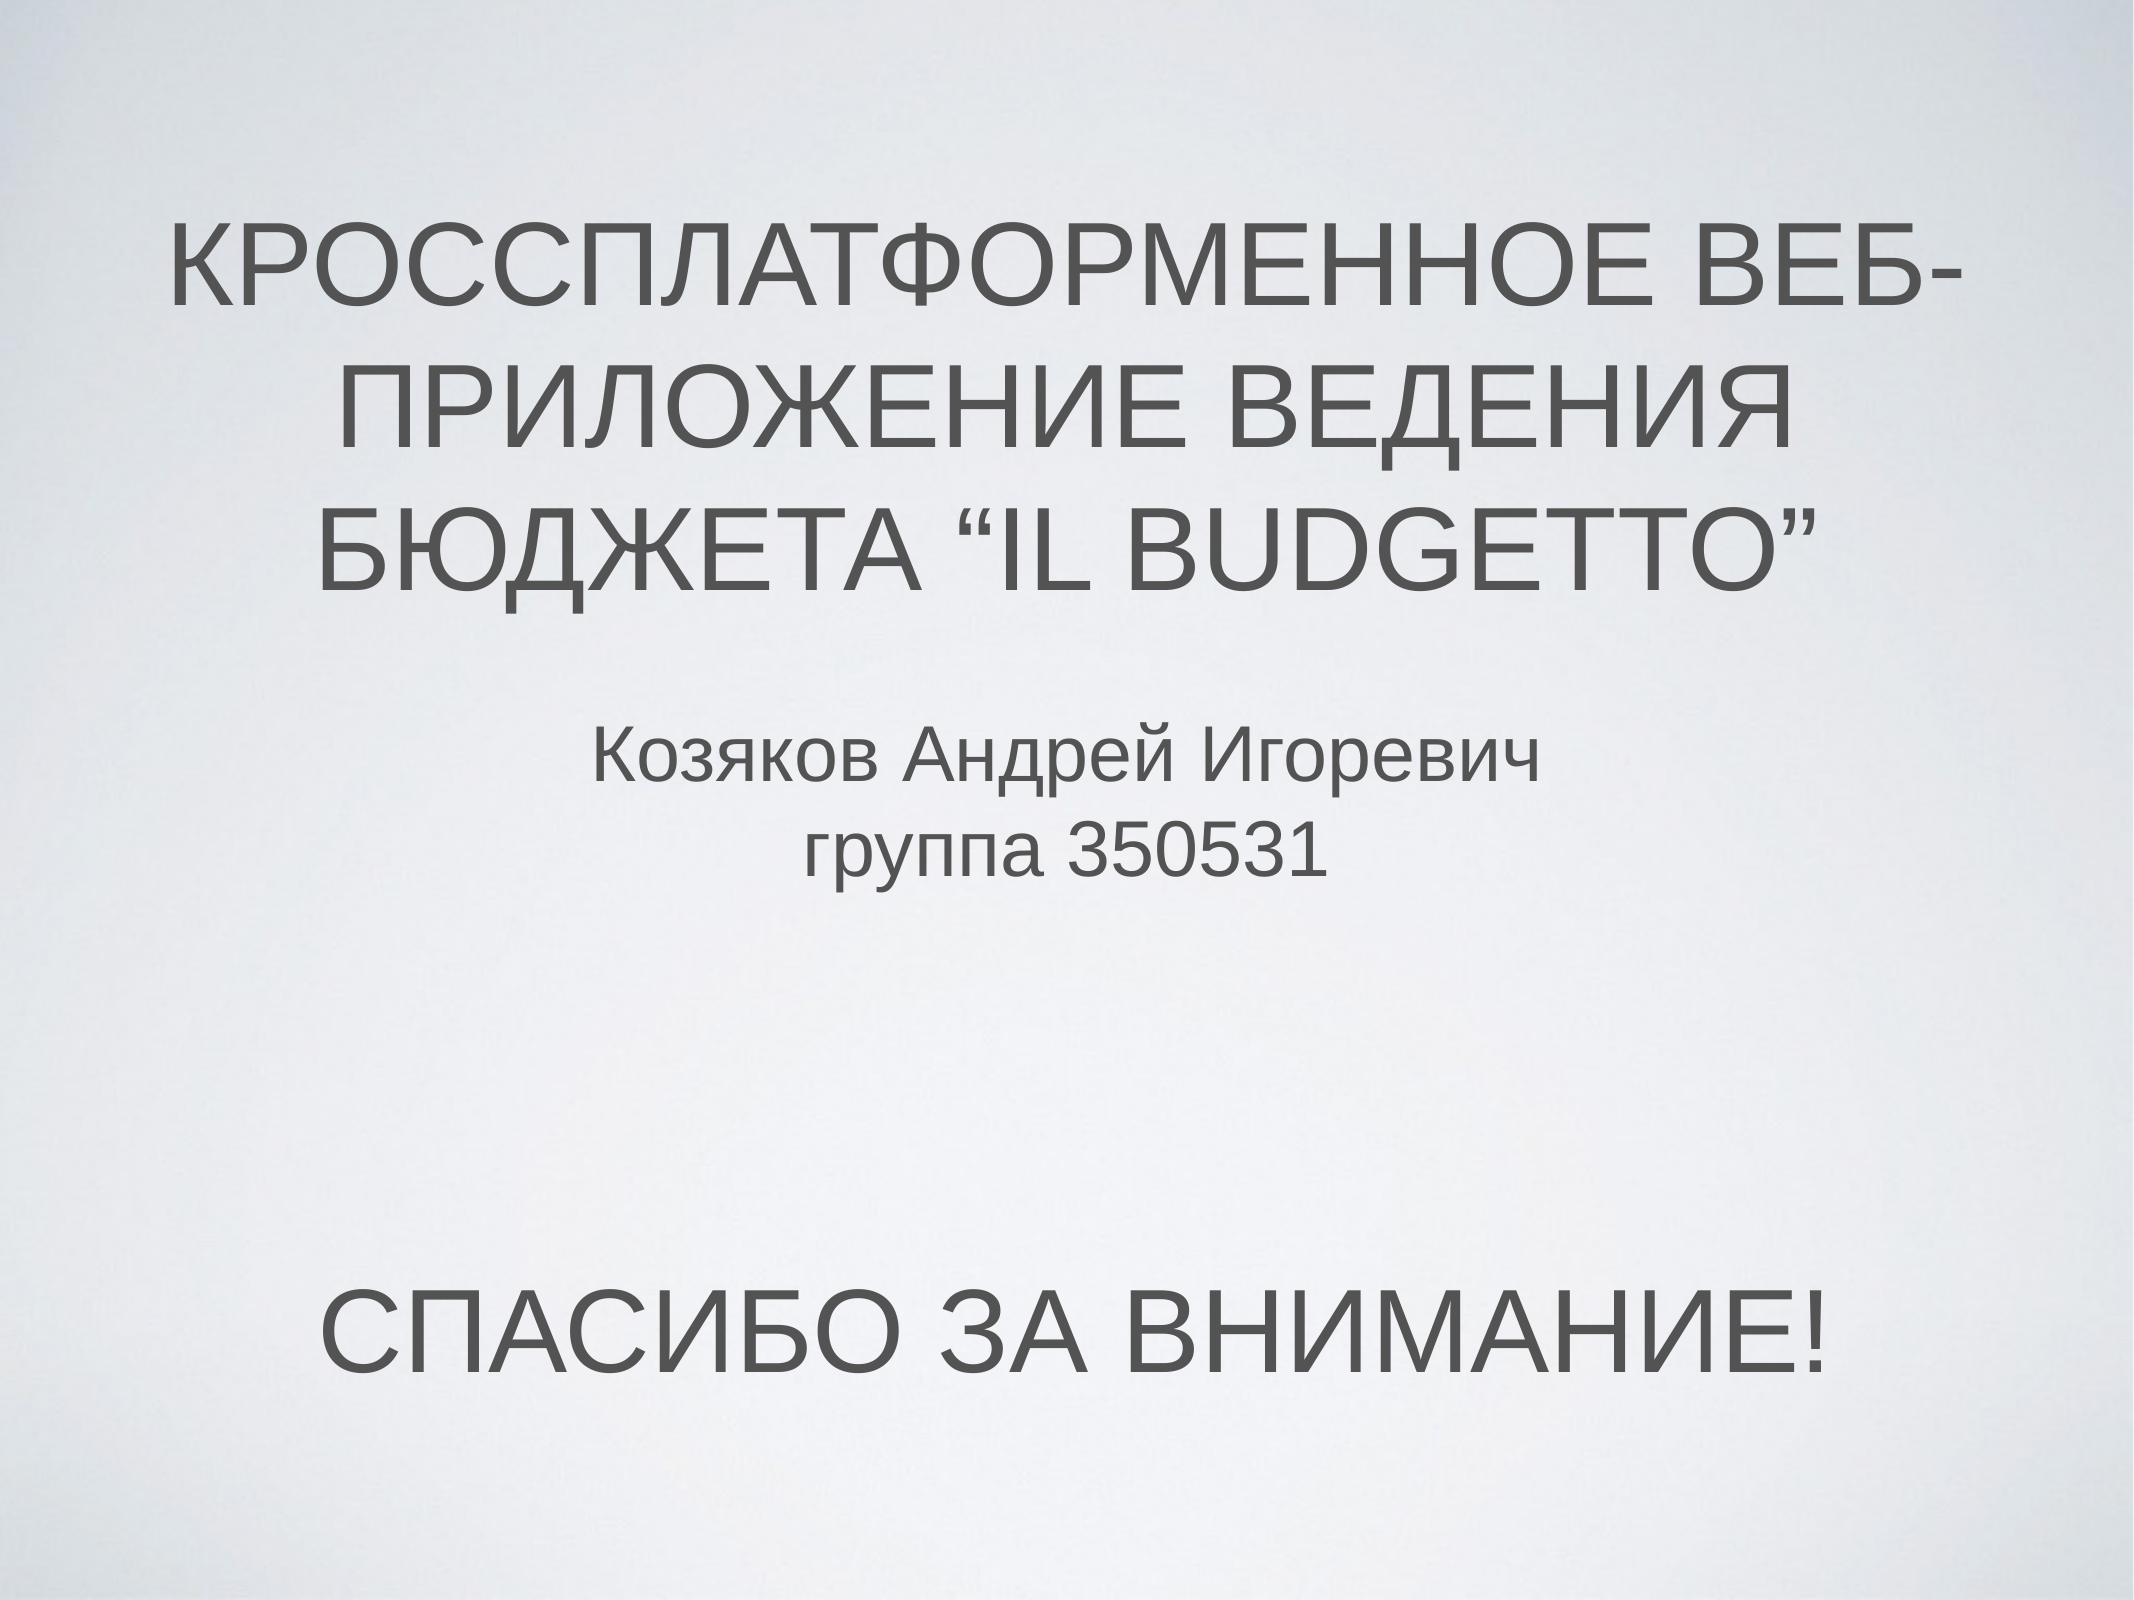

# Кроссплатформенное веб-приложение ведения бюджета “il budgetto”
Козяков Андрей Игоревич
группа 350531
Спасибо за внимание!